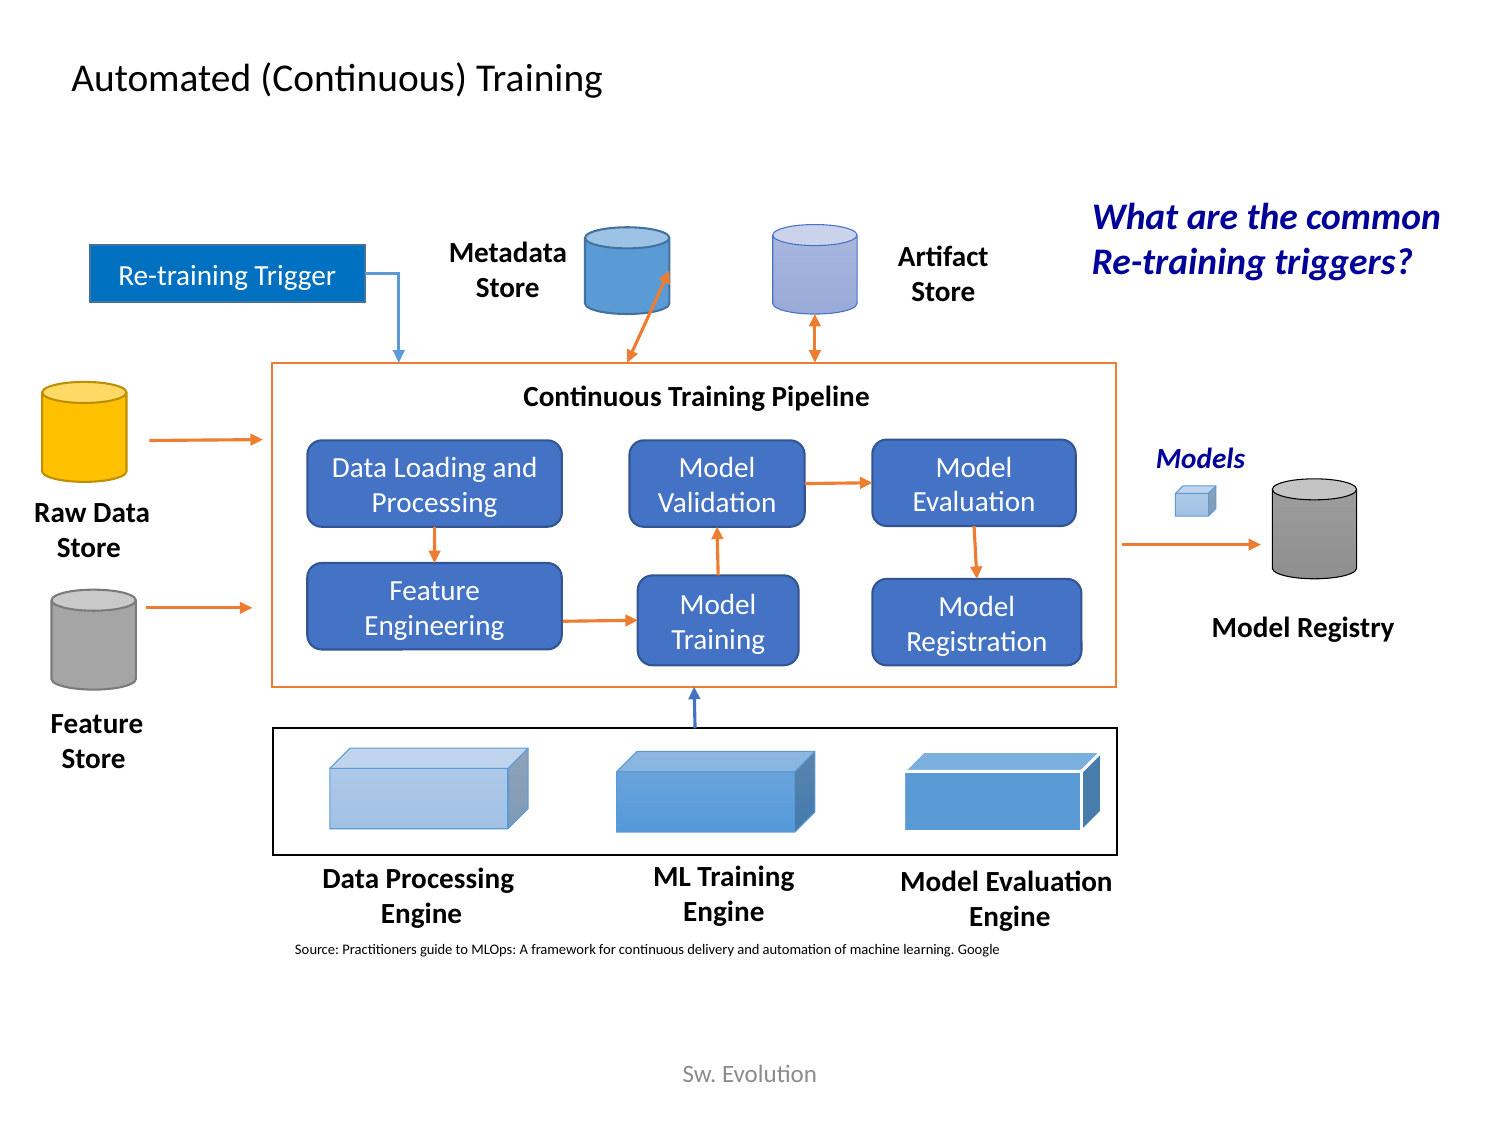

# Automated (Continuous) Training
What are the common Re-training triggers?

Metadata Store

Artifact Store
Re-training Trigger

Continuous Training Pipeline

Models
Model Evaluation
Data Loading and Processing
Model Validation

 Raw Data Store

Feature Engineering
Model Training
Model Registration

Model Registry
 Feature Store

ML Training Engine
Data Processing  Engine
Model Evaluation  Engine
Source: Practitioners guide to MLOps: A framework for continuous delivery and automation of machine learning. Google
Sw. Evolution